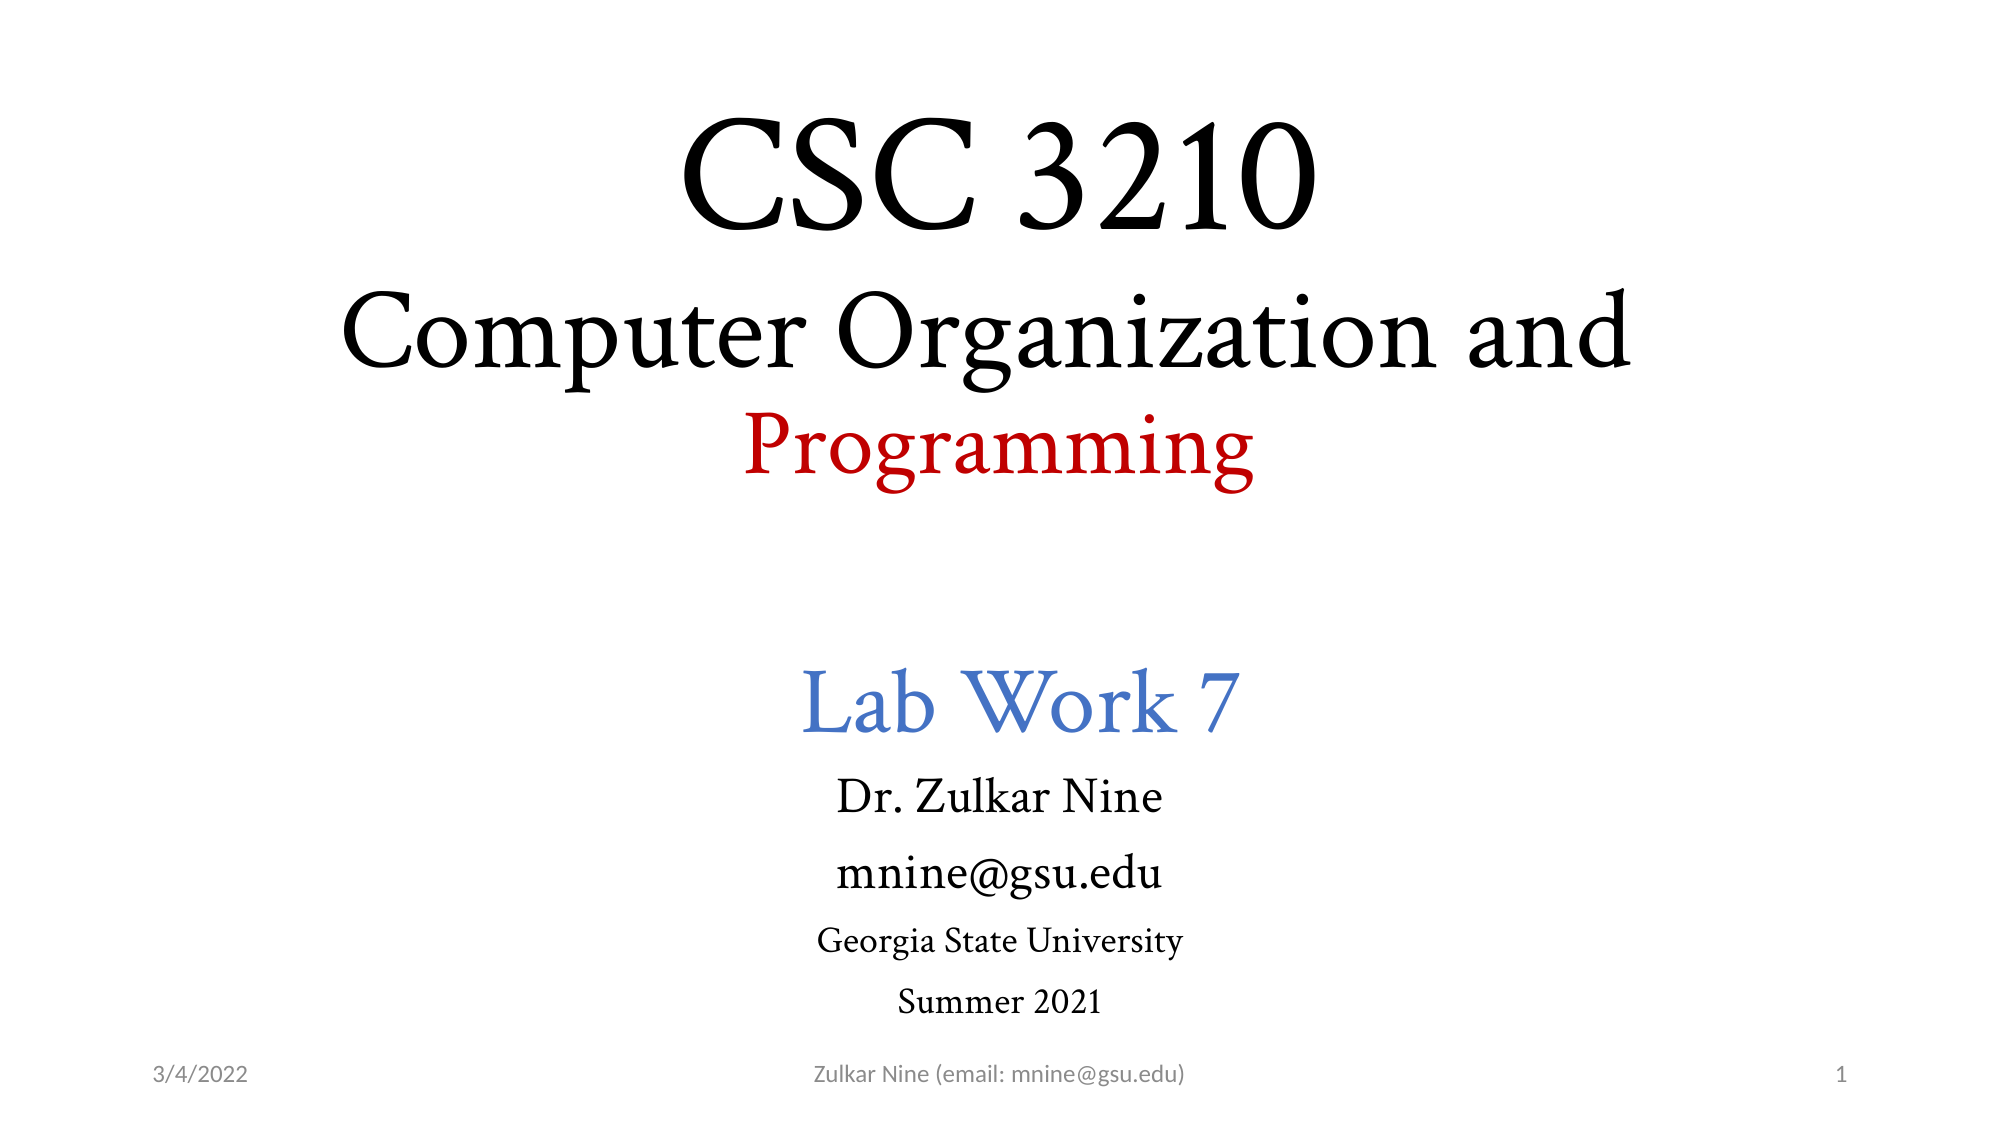

# CSC 3210 Computer Organization and Programming
Lab Work 7
Dr. Zulkar Nine
mnine@gsu.edu
Georgia State University
Summer 2021
3/4/2022
Zulkar Nine (email: mnine@gsu.edu)
1